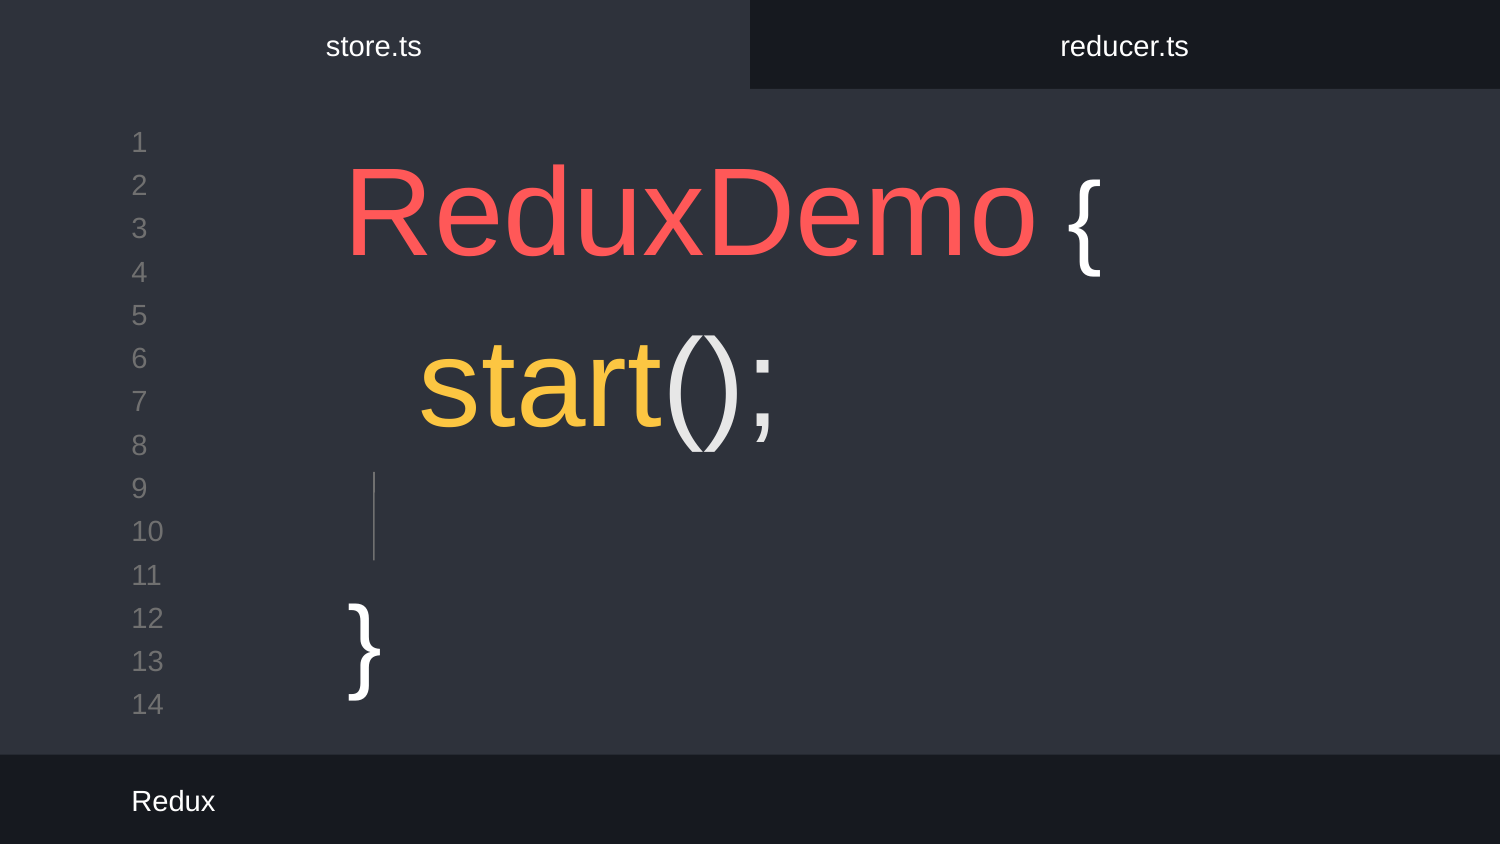

store.ts
reducer.ts
# ReduxDemo {
start();
}
Redux